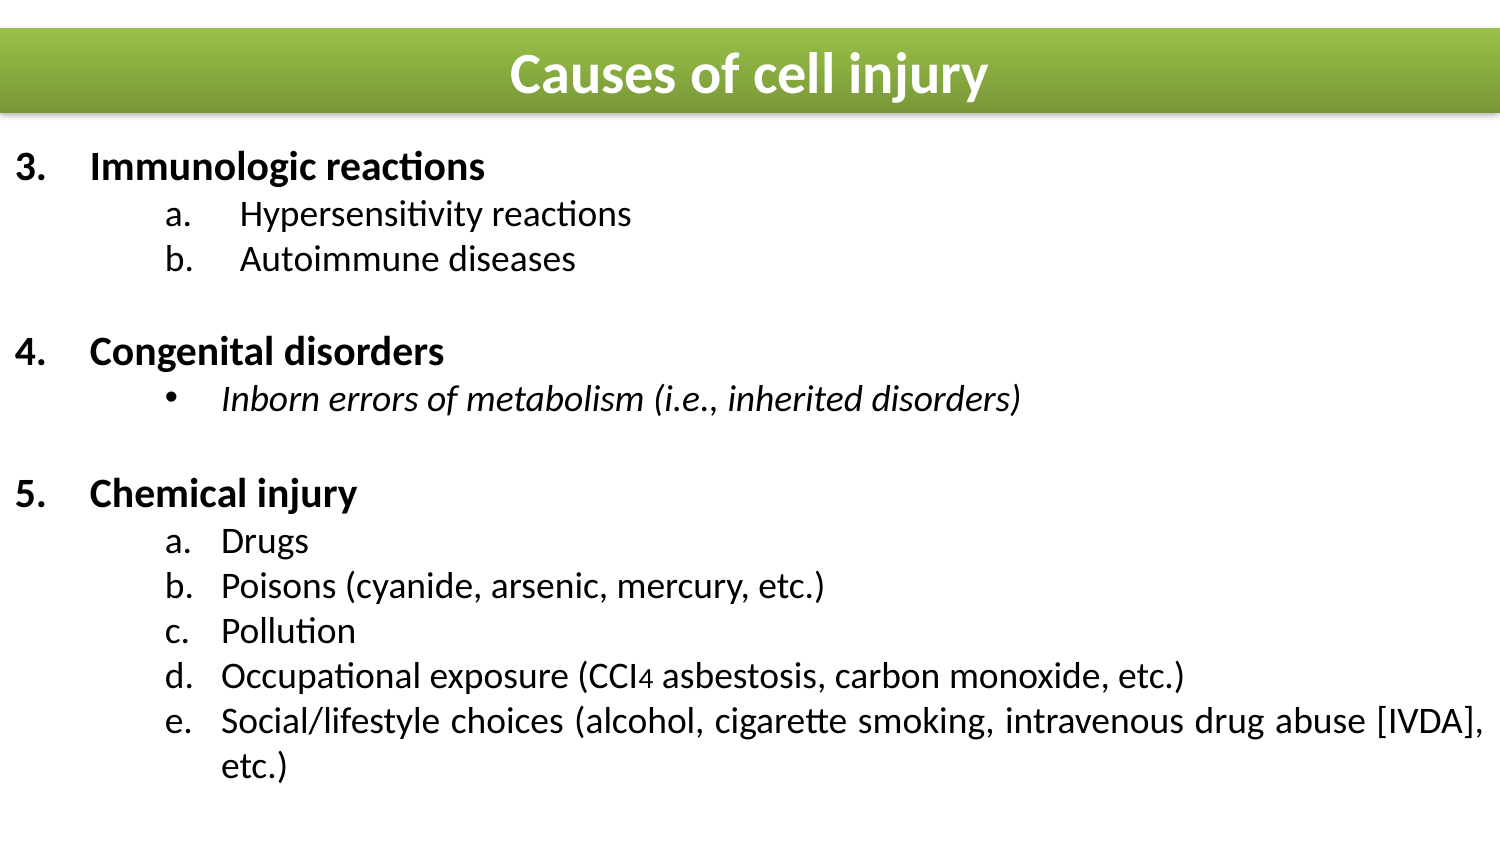

Causes of cell injury
Immunologic reactions
Hypersensitivity reactions
Autoimmune diseases

Congenital disorders
Inborn errors of metabolism (i.e., inherited disorders)
Chemical injury
Drugs
Poisons (cyanide, arsenic, mercury, etc.)
Pollution
Occupational exposure (CCI4 asbestosis, carbon monoxide, etc.)
Social/lifestyle choices (alcohol, cigarette smoking, intravenous drug abuse [IVDA], etc.)